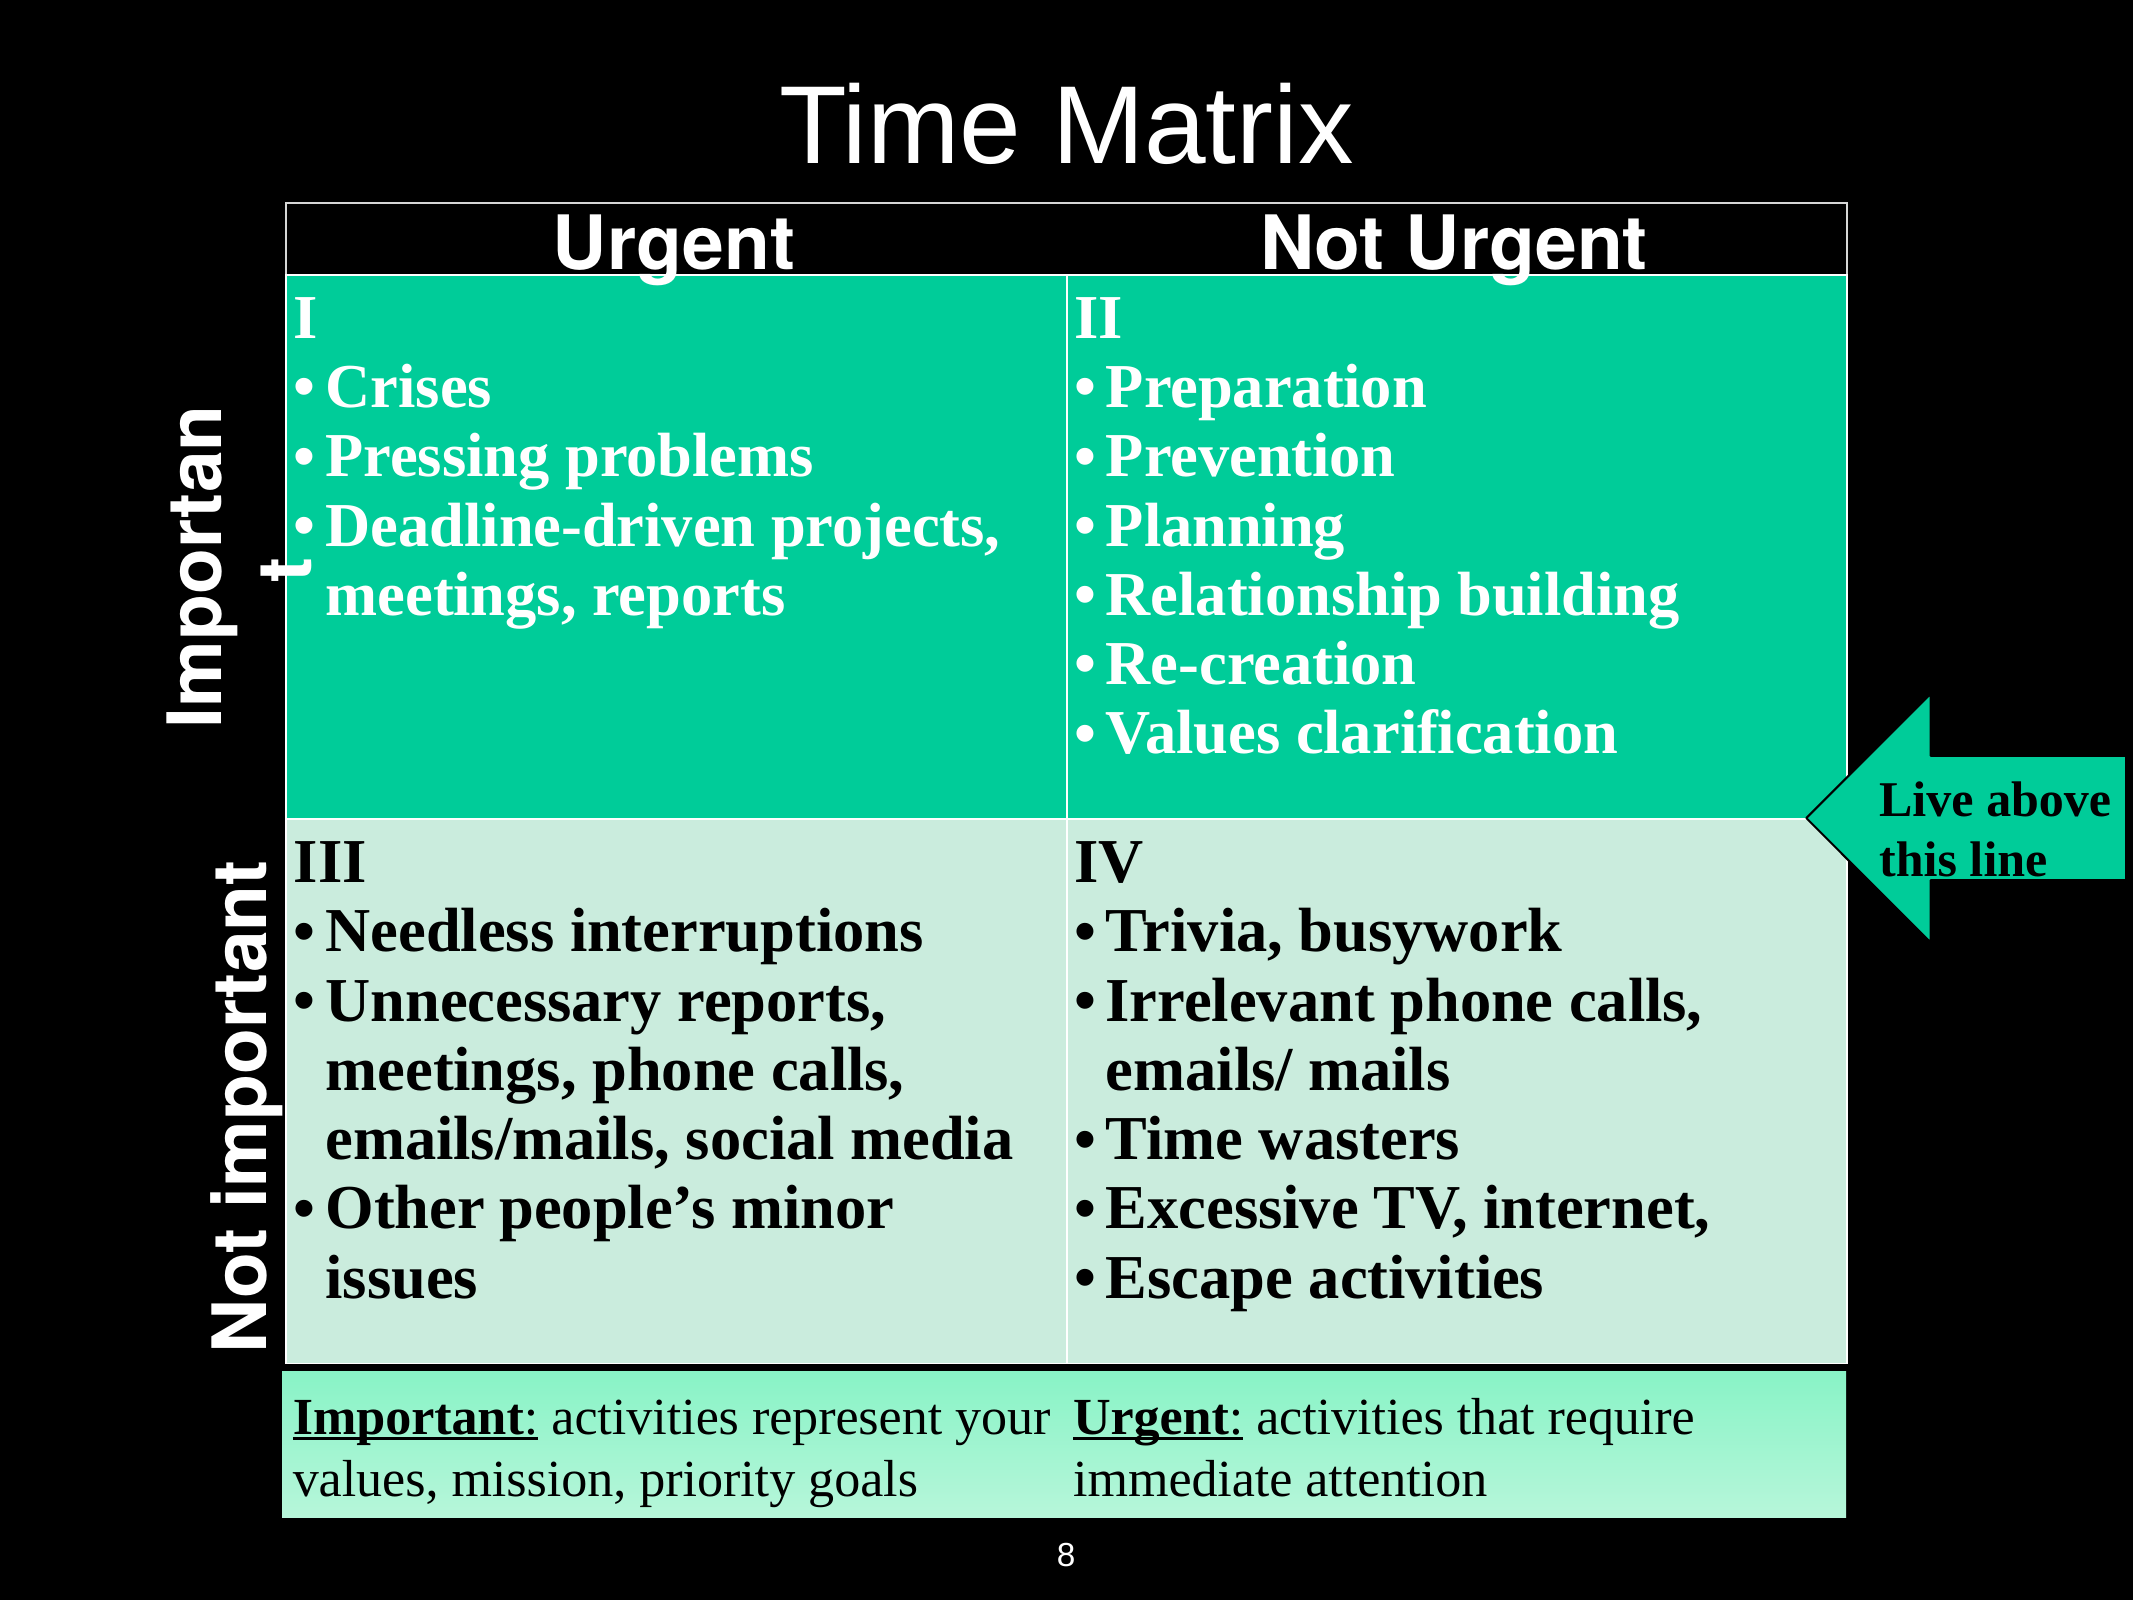

# Time Matrix
Urgent
Not Urgent
| Table 1 |  |
| --- | --- |
| I Crises Pressing problems Deadline-driven projects, meetings, reports | II Preparation Prevention Planning Relationship building Re-creation Values clarification |
| III Needless interruptions Unnecessary reports, meetings, phone calls, emails/mails, social media Other people’s minor issues | IV Trivia, busywork Irrelevant phone calls, emails/ mails Time wasters Excessive TV, internet, Escape activities |
Important

Live above this line
Not important
Important: activities represent your values, mission, priority goals
Urgent: activities that require immediate attention
8